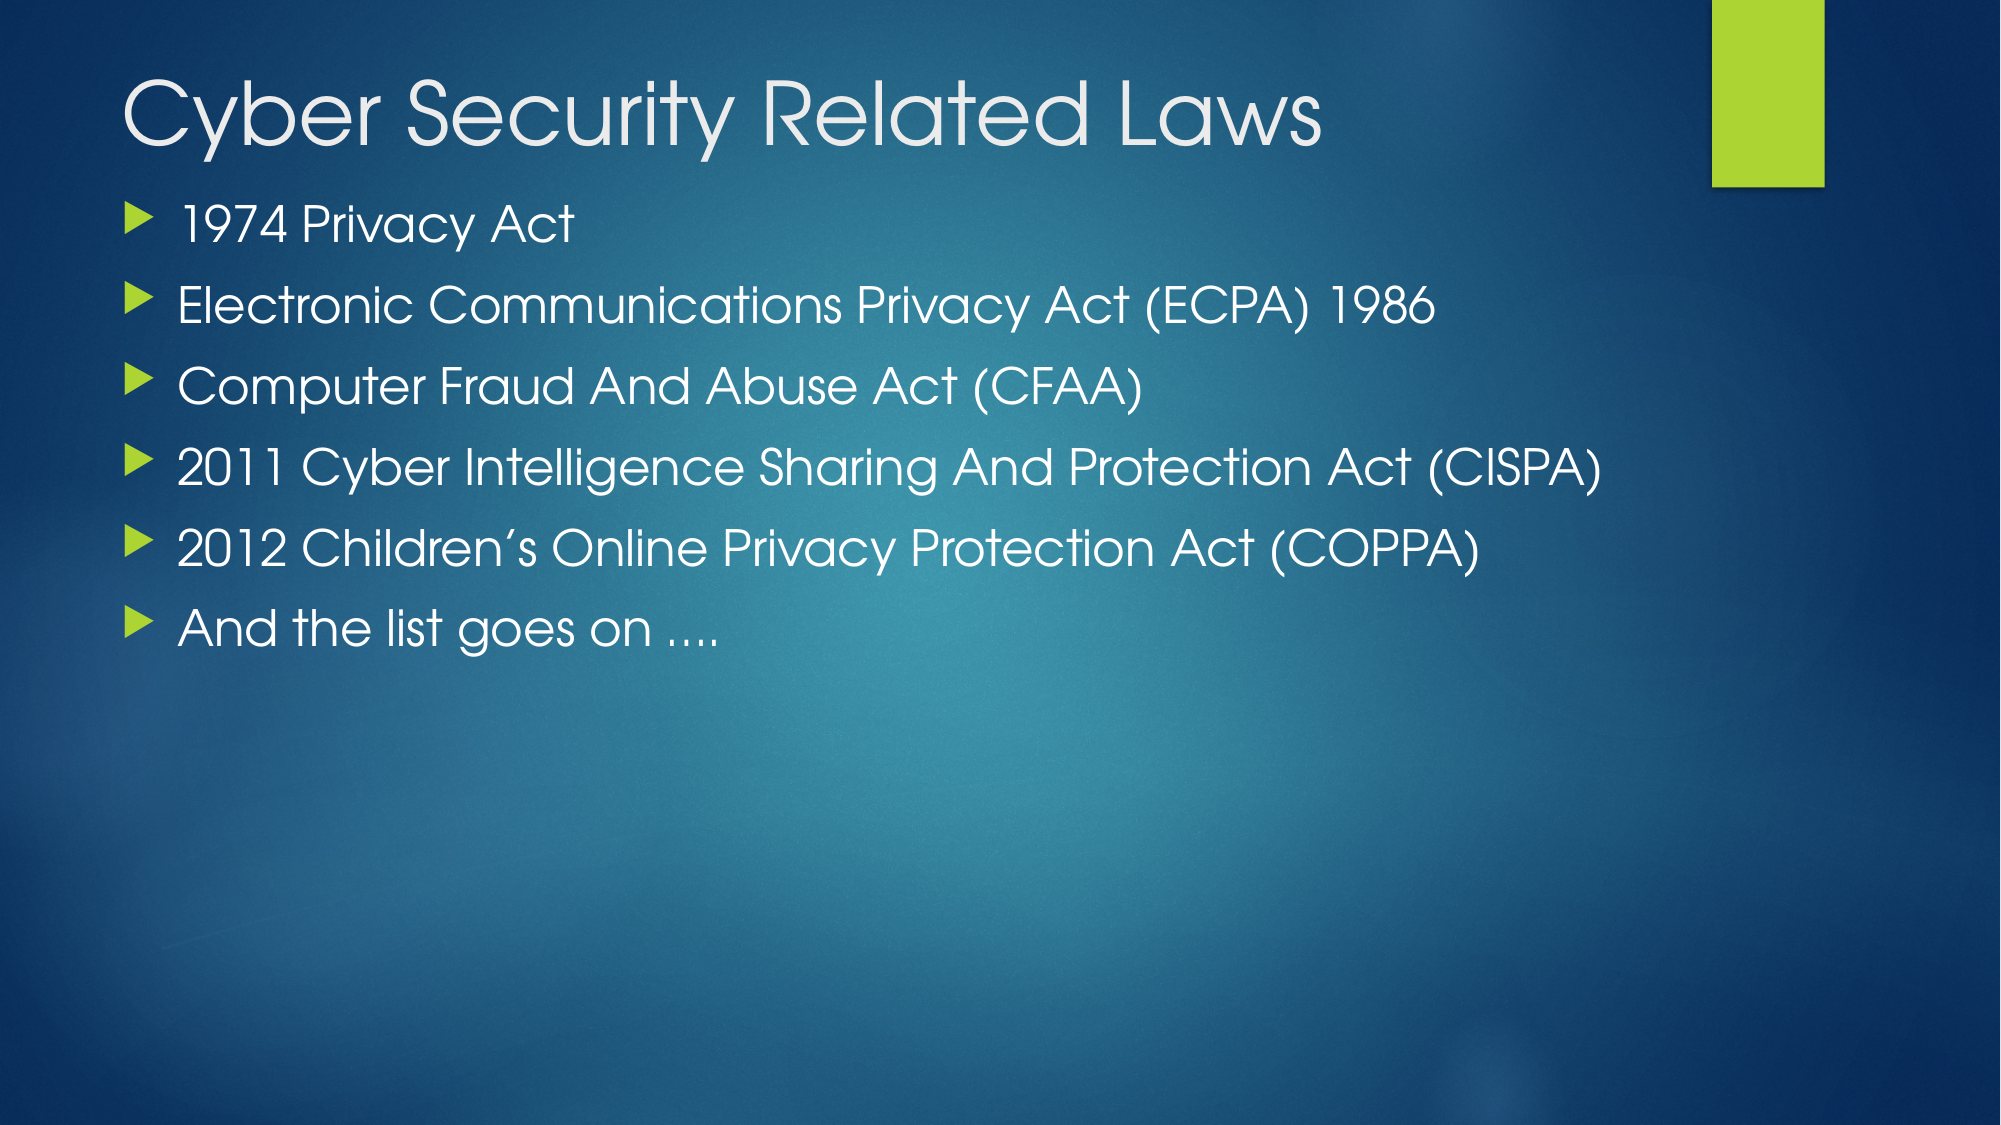

# Cyber Security Related Laws
1974 Privacy Act
Electronic Communications Privacy Act (ECPA) 1986
Computer Fraud And Abuse Act (CFAA)
2011 Cyber Intelligence Sharing And Protection Act (CISPA)
2012 Children’s Online Privacy Protection Act (COPPA)
And the list goes on ….